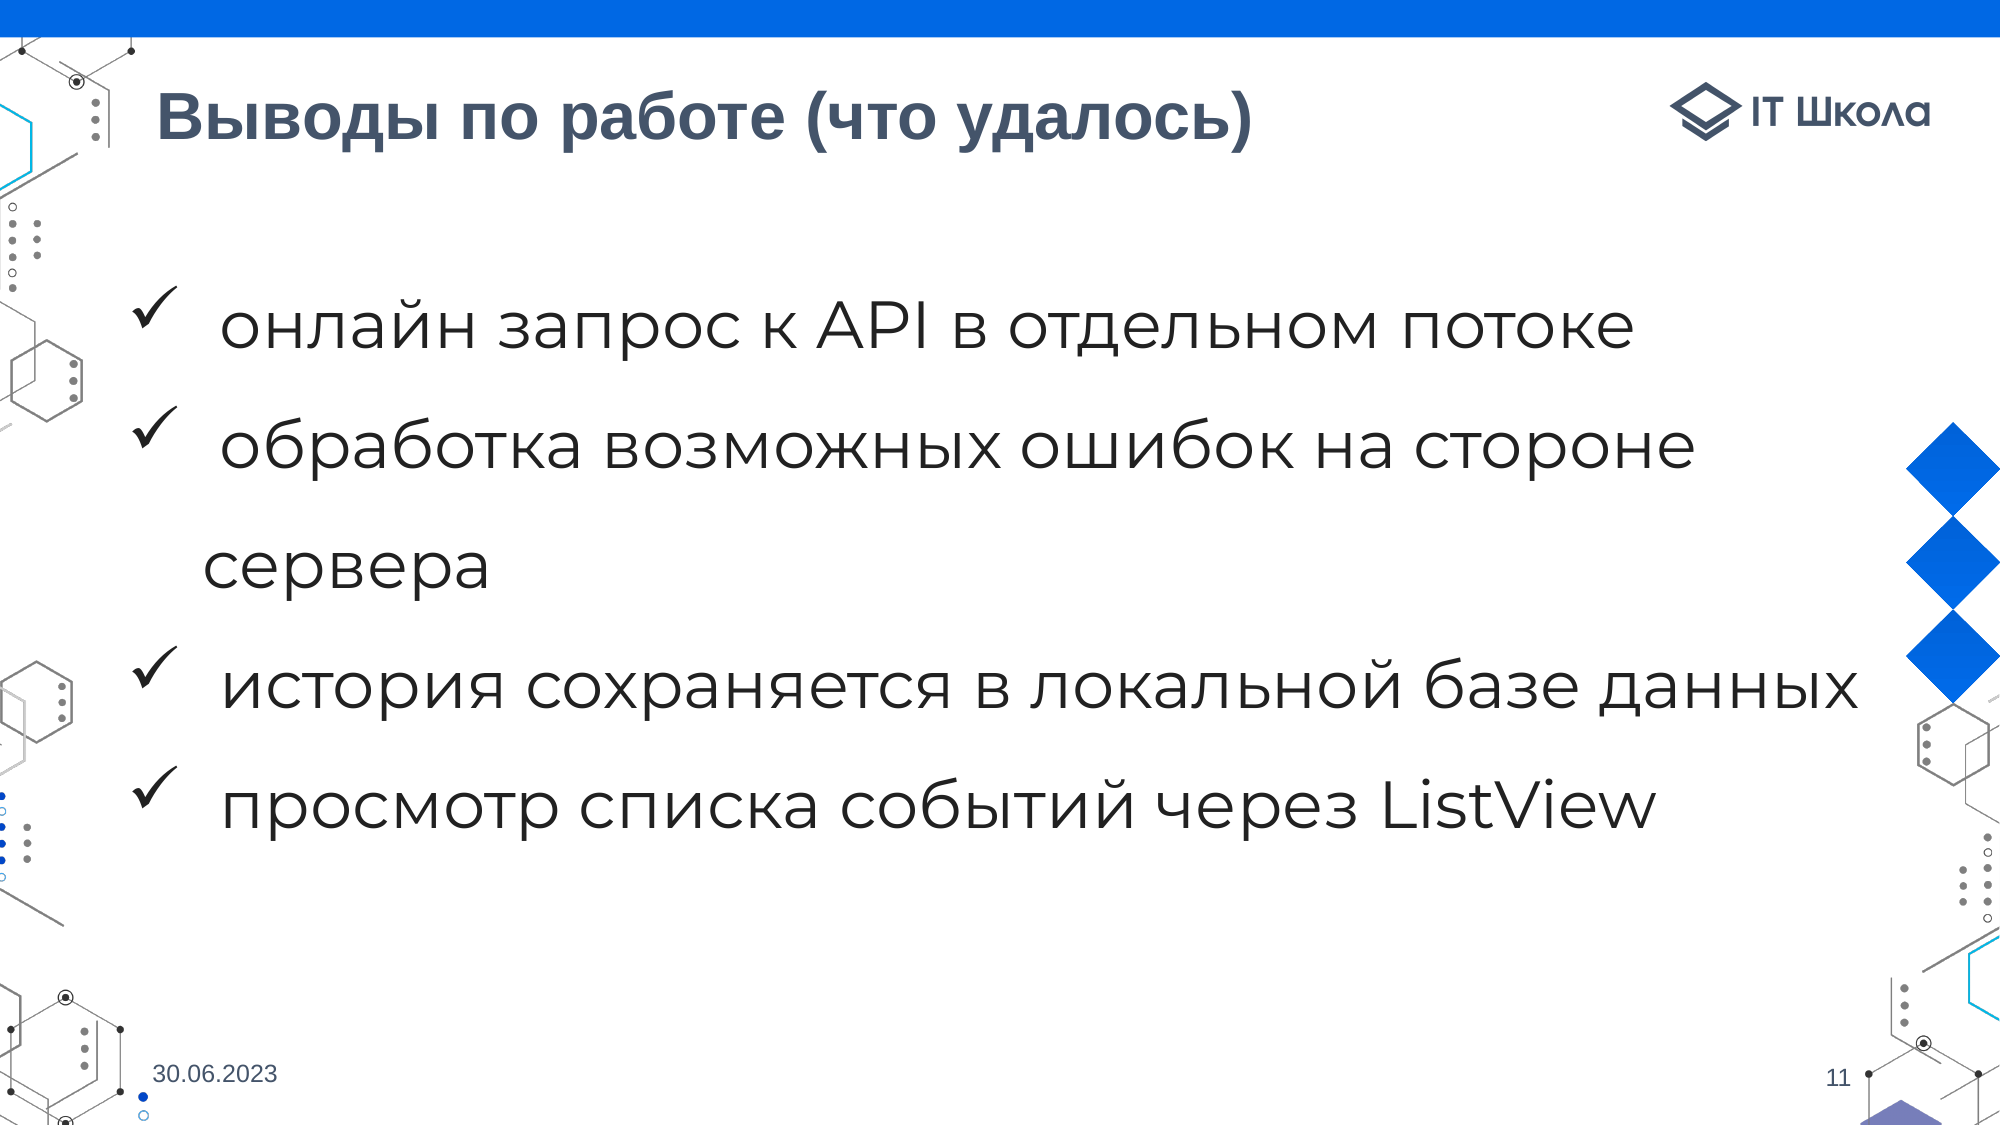

# Выводы по работе (что удалось)
 онлайн запрос к API в отдельном потоке
 обработка возможных ошибок на стороне сервера
 история сохраняется в локальной базе данных
 просмотр списка событий через ListView
30.06.2023
11